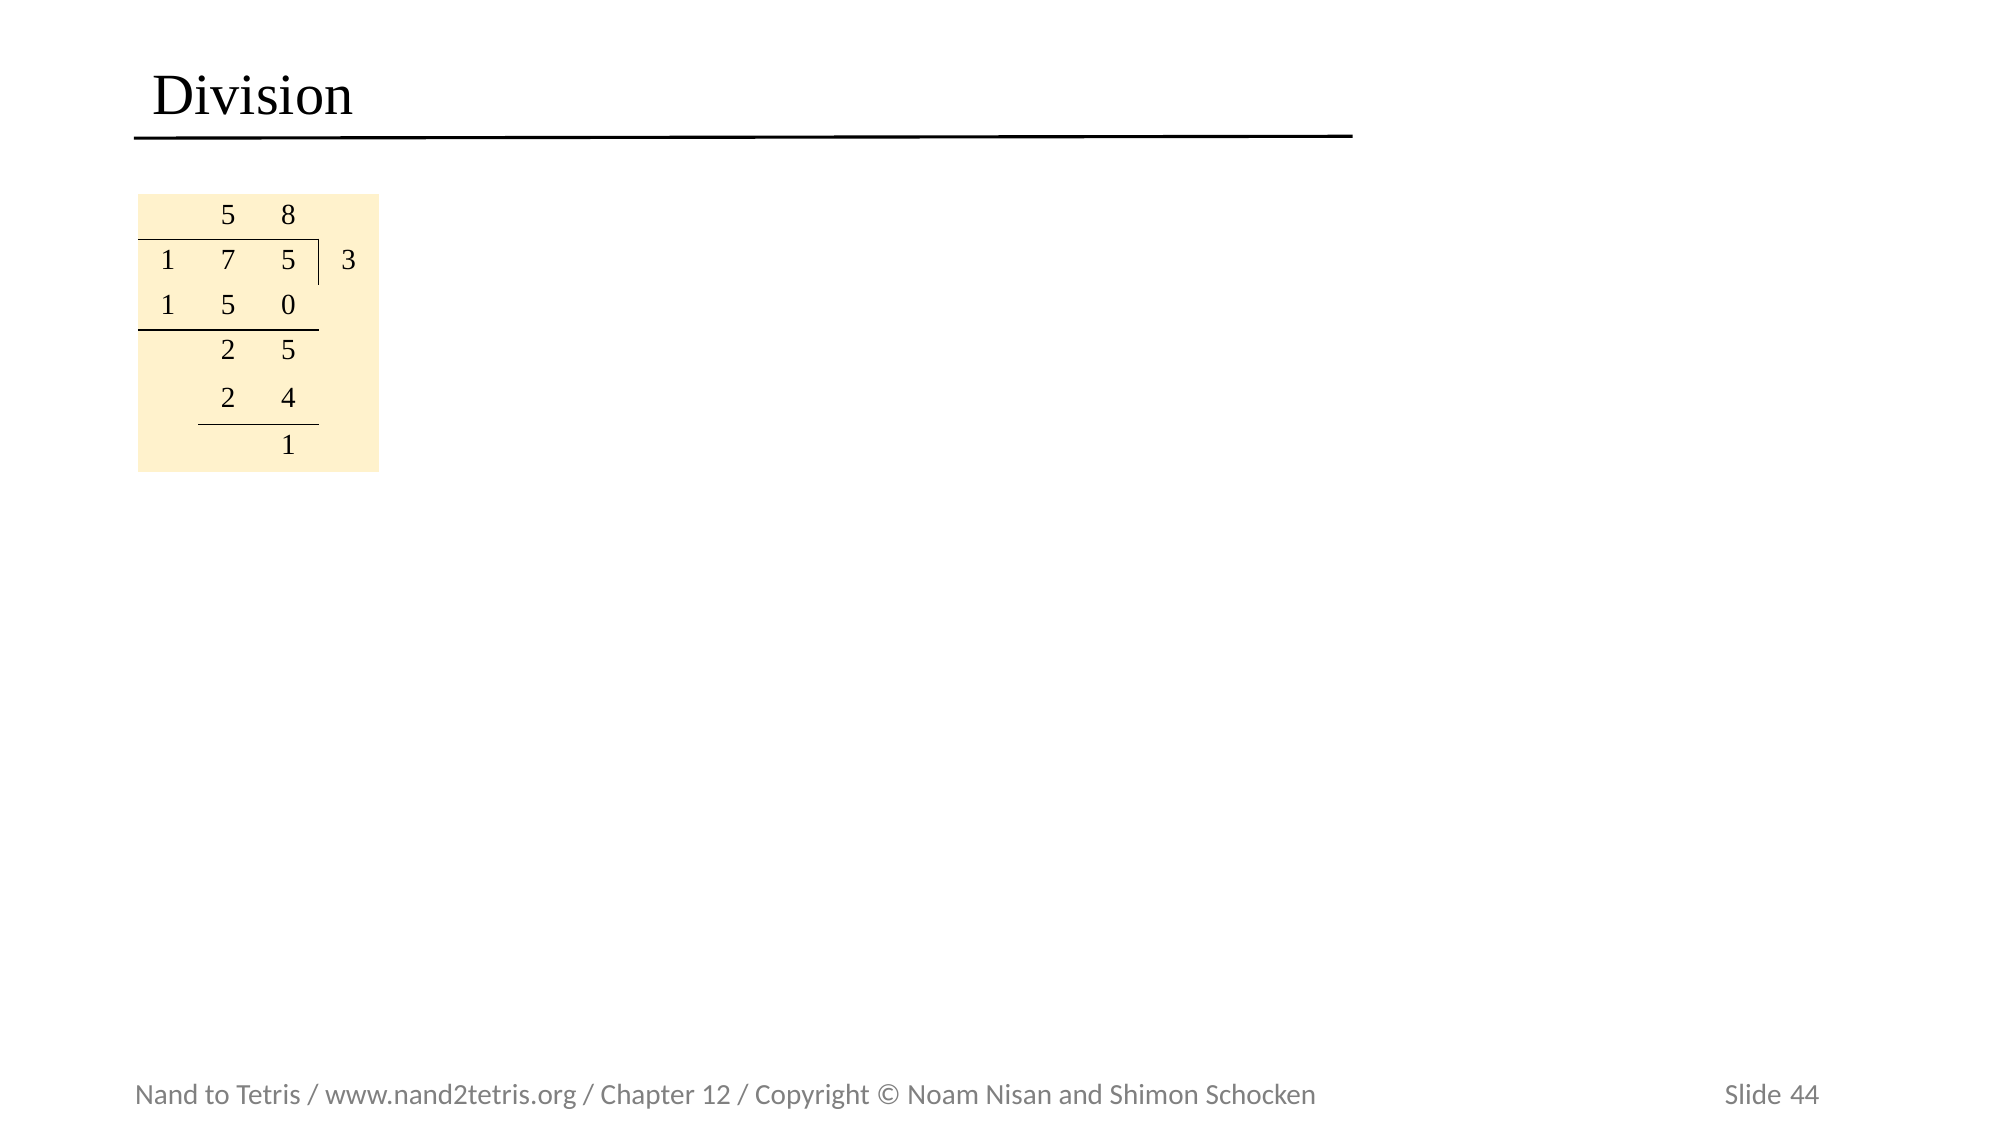

# Division

|  | 5 | 8 |  |
| --- | --- | --- | --- |
| 1 | 7 | 5 | 3 |
| 1 | 5 | 0 |  |
|  | 2 | 5 |  |
|  | 2 | 4 |  |
|  |  | 1 |  |